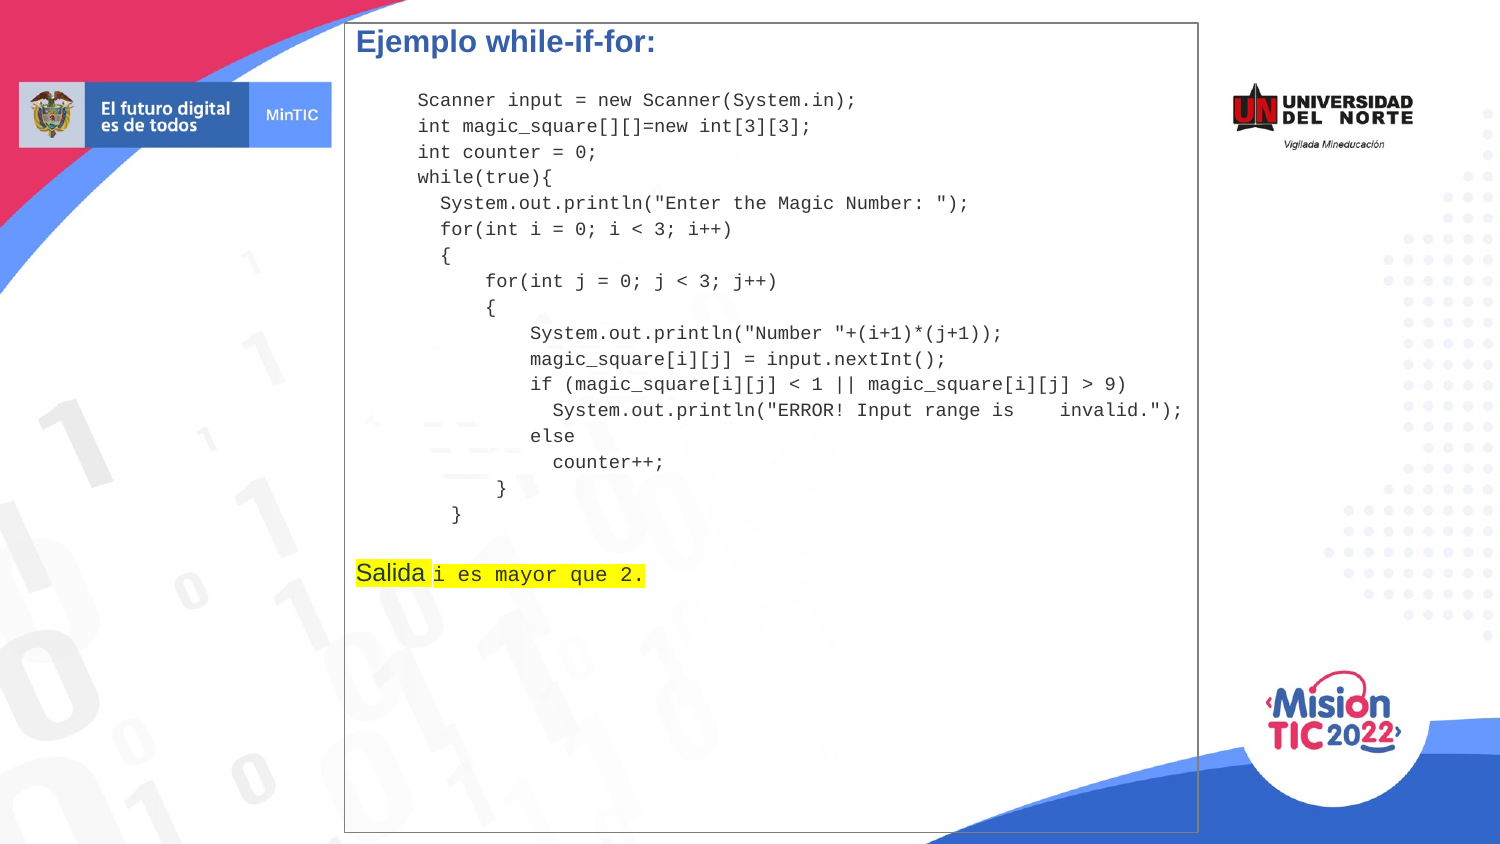

Ejemplo while-if-for:

    Scanner input = new Scanner(System.in);
    int magic_square[][]=new int[3][3];
    int counter = 0;
    while(true){
      System.out.println("Enter the Magic Number: ");
      for(int i = 0; i < 3; i++)
      {
          for(int j = 0; j < 3; j++)
          {
              System.out.println("Number "+(i+1)*(j+1));
              magic_square[i][j] = input.nextInt();
              if (magic_square[i][j] < 1 || magic_square[i][j] > 9)
                System.out.println("ERROR! Input range is    invalid.");
              else
                counter++;
           }
       }

Salida i es mayor que 2.